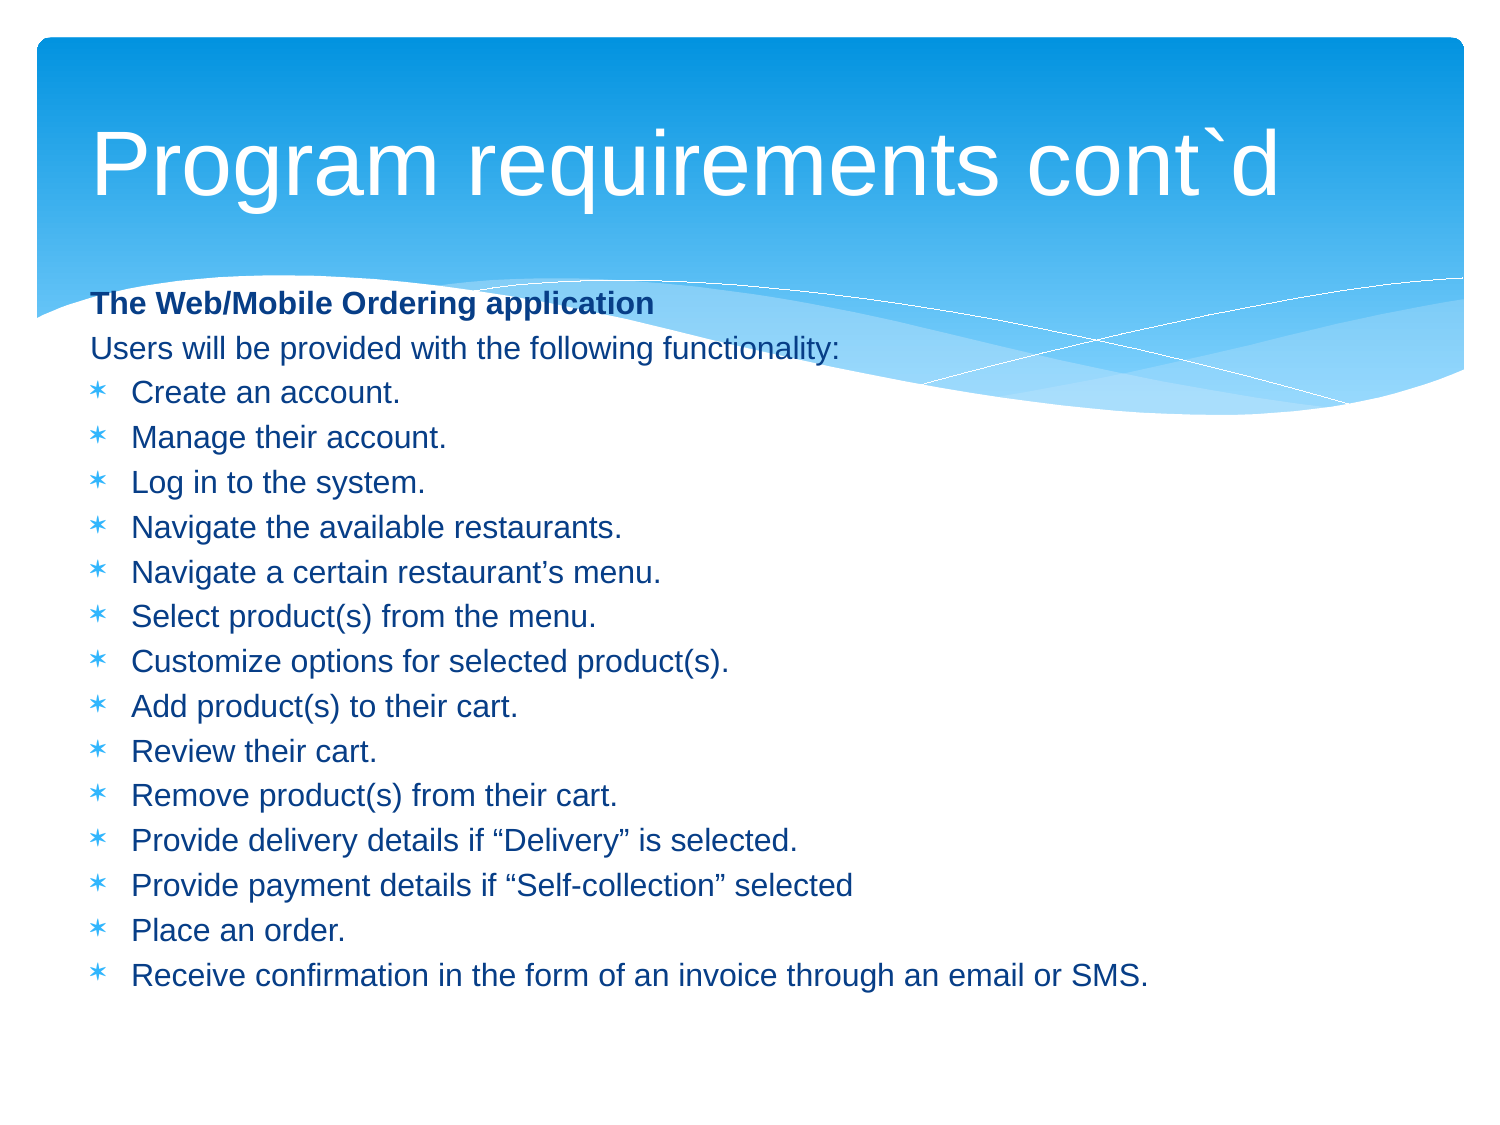

# Program requirements cont`d
The Web/Mobile Ordering application
Users will be provided with the following functionality:
Create an account.
Manage their account.
Log in to the system.
Navigate the available restaurants.
Navigate a certain restaurant’s menu.
Select product(s) from the menu.
Customize options for selected product(s).
Add product(s) to their cart.
Review their cart.
Remove product(s) from their cart.
Provide delivery details if “Delivery” is selected.
Provide payment details if “Self-collection” selected
Place an order.
Receive confirmation in the form of an invoice through an email or SMS.